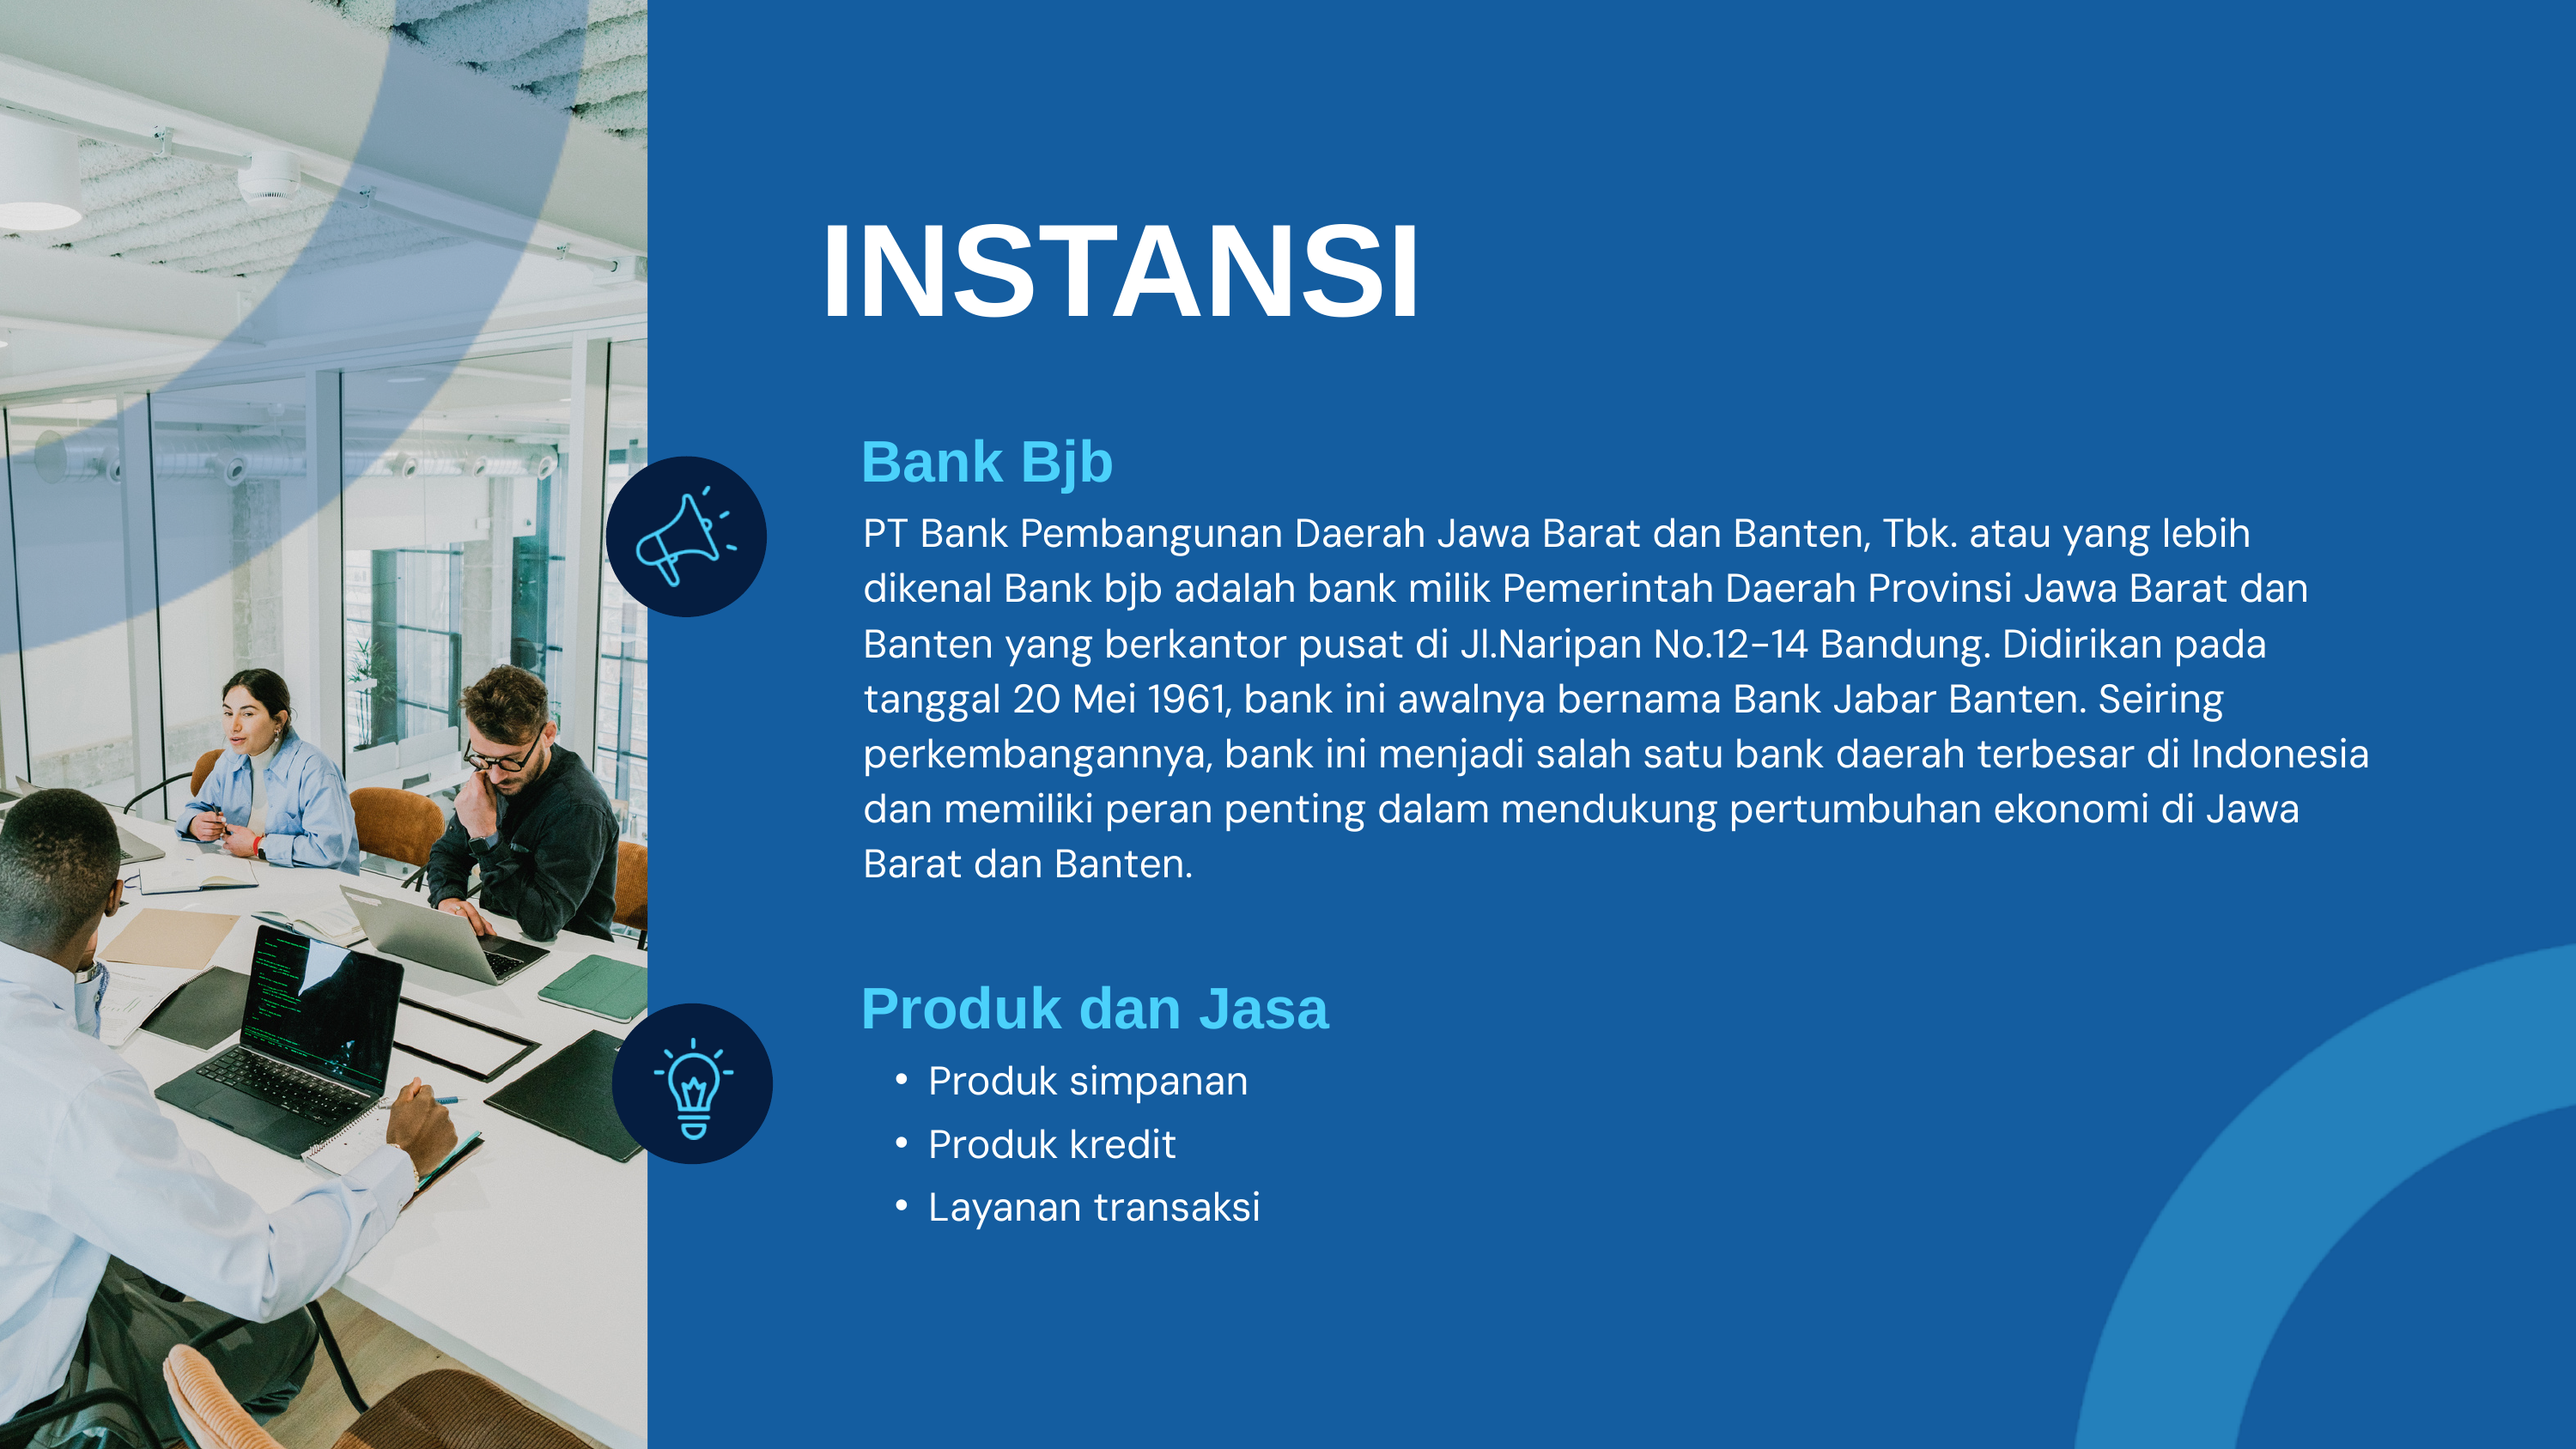

INSTANSI
Bank Bjb

PT Bank Pembangunan Daerah Jawa Barat dan Banten, Tbk. atau yang lebih dikenal Bank bjb adalah bank milik Pemerintah Daerah Provinsi Jawa Barat dan Banten yang berkantor pusat di Jl.Naripan No.12-14 Bandung. Didirikan pada tanggal 20 Mei 1961, bank ini awalnya bernama Bank Jabar Banten. Seiring perkembangannya, bank ini menjadi salah satu bank daerah terbesar di Indonesia dan memiliki peran penting dalam mendukung pertumbuhan ekonomi di Jawa Barat dan Banten.

Produk dan Jasa

Produk simpanan
Produk kredit
Layanan transaksi